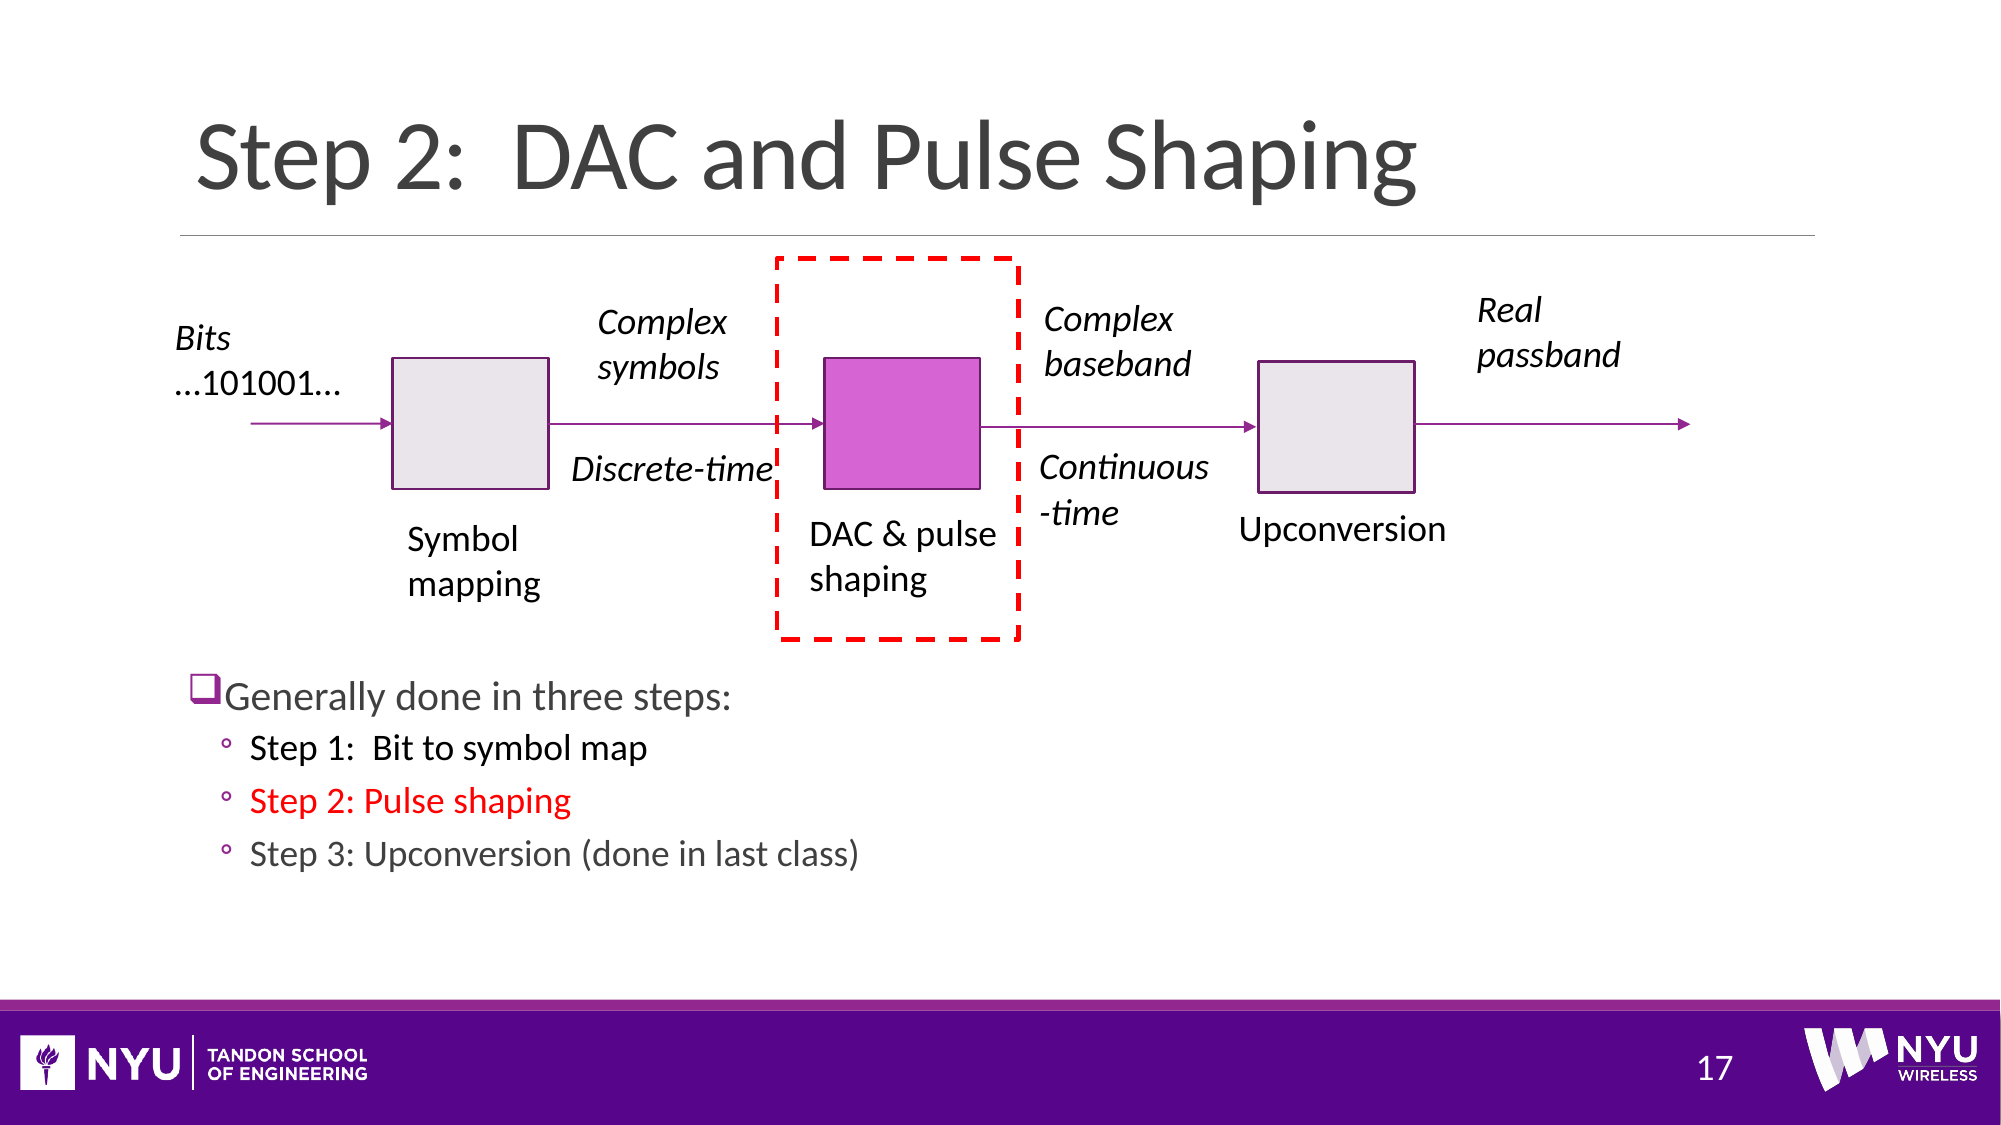

# Step 2:  DAC and Pulse Shaping

Real passband
Complex baseband
Complex symbols
Bits
…101001…

Continuous-time
Discrete-time
Upconversion
DAC & pulse shaping
Symbol mapping
Generally done in three steps:
Step 1:  Bit to symbol map
Step 2: Pulse shaping
Step 3: Upconversion (done in last class)
17